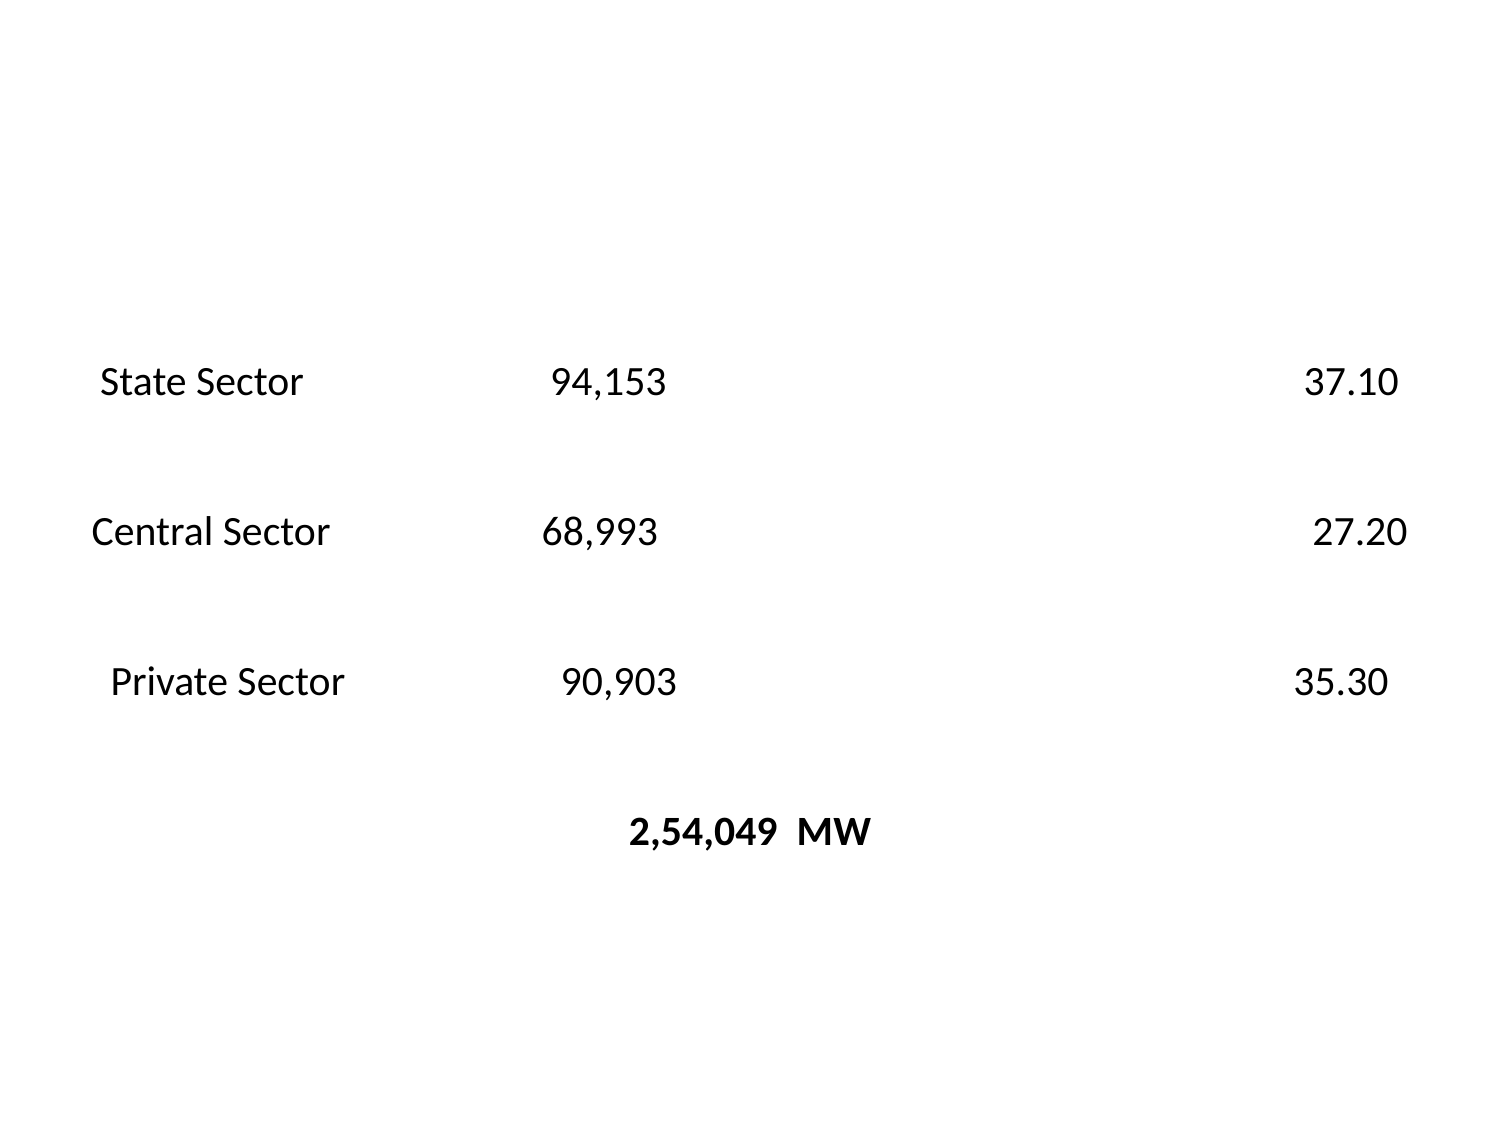

# State Sector 		94,153			                                37.10 Central Sector 		68,993		  		                  27.20 Private Sector 		90,903				              35.30 2,54,049  MW